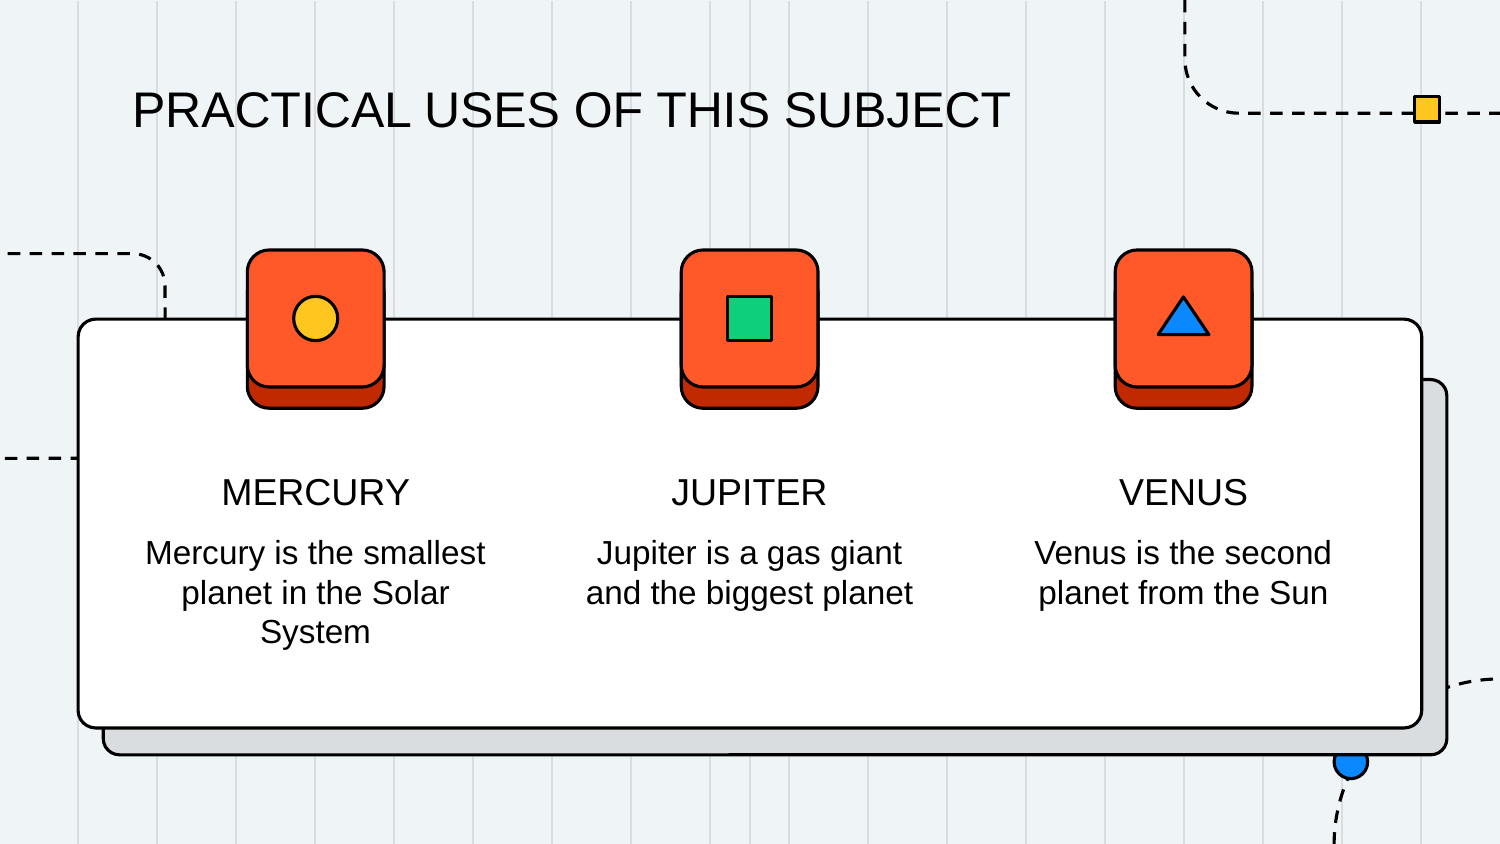

# PRACTICAL USES OF THIS SUBJECT

MERCURY
JUPITER
VENUS
Mercury is the smallest planet in the Solar System
Jupiter is a gas giant and the biggest planet
Venus is the second planet from the Sun